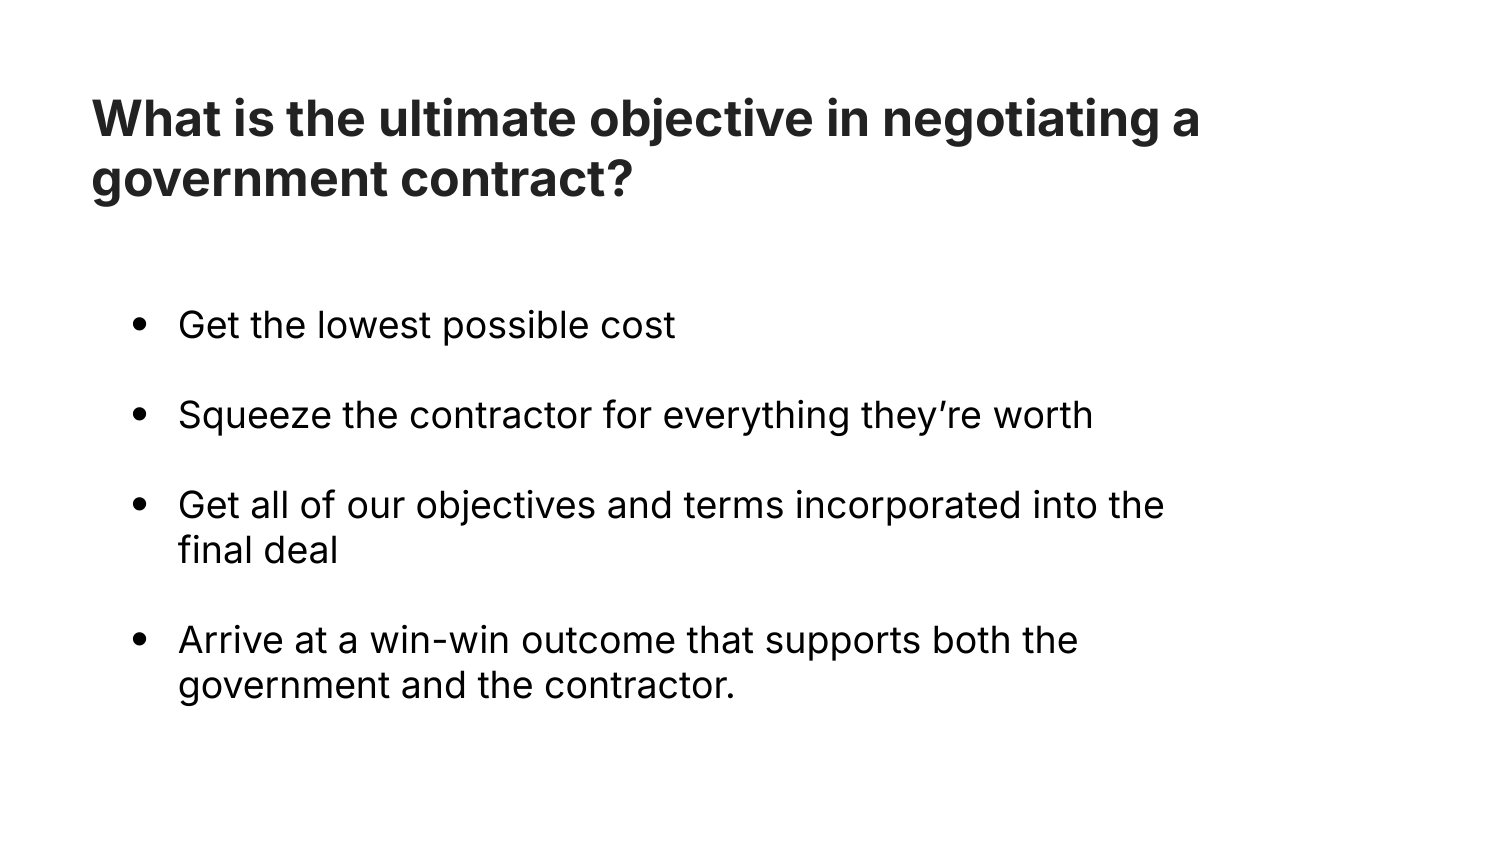

What is the ultimate objective in negotiating a government contract?

Get the lowest possible cost

Squeeze the contractor for everything they’re worth

Get all of our objectives and terms incorporated into the final deal

Arrive at a win-win outcome that supports both the government and the contractor.